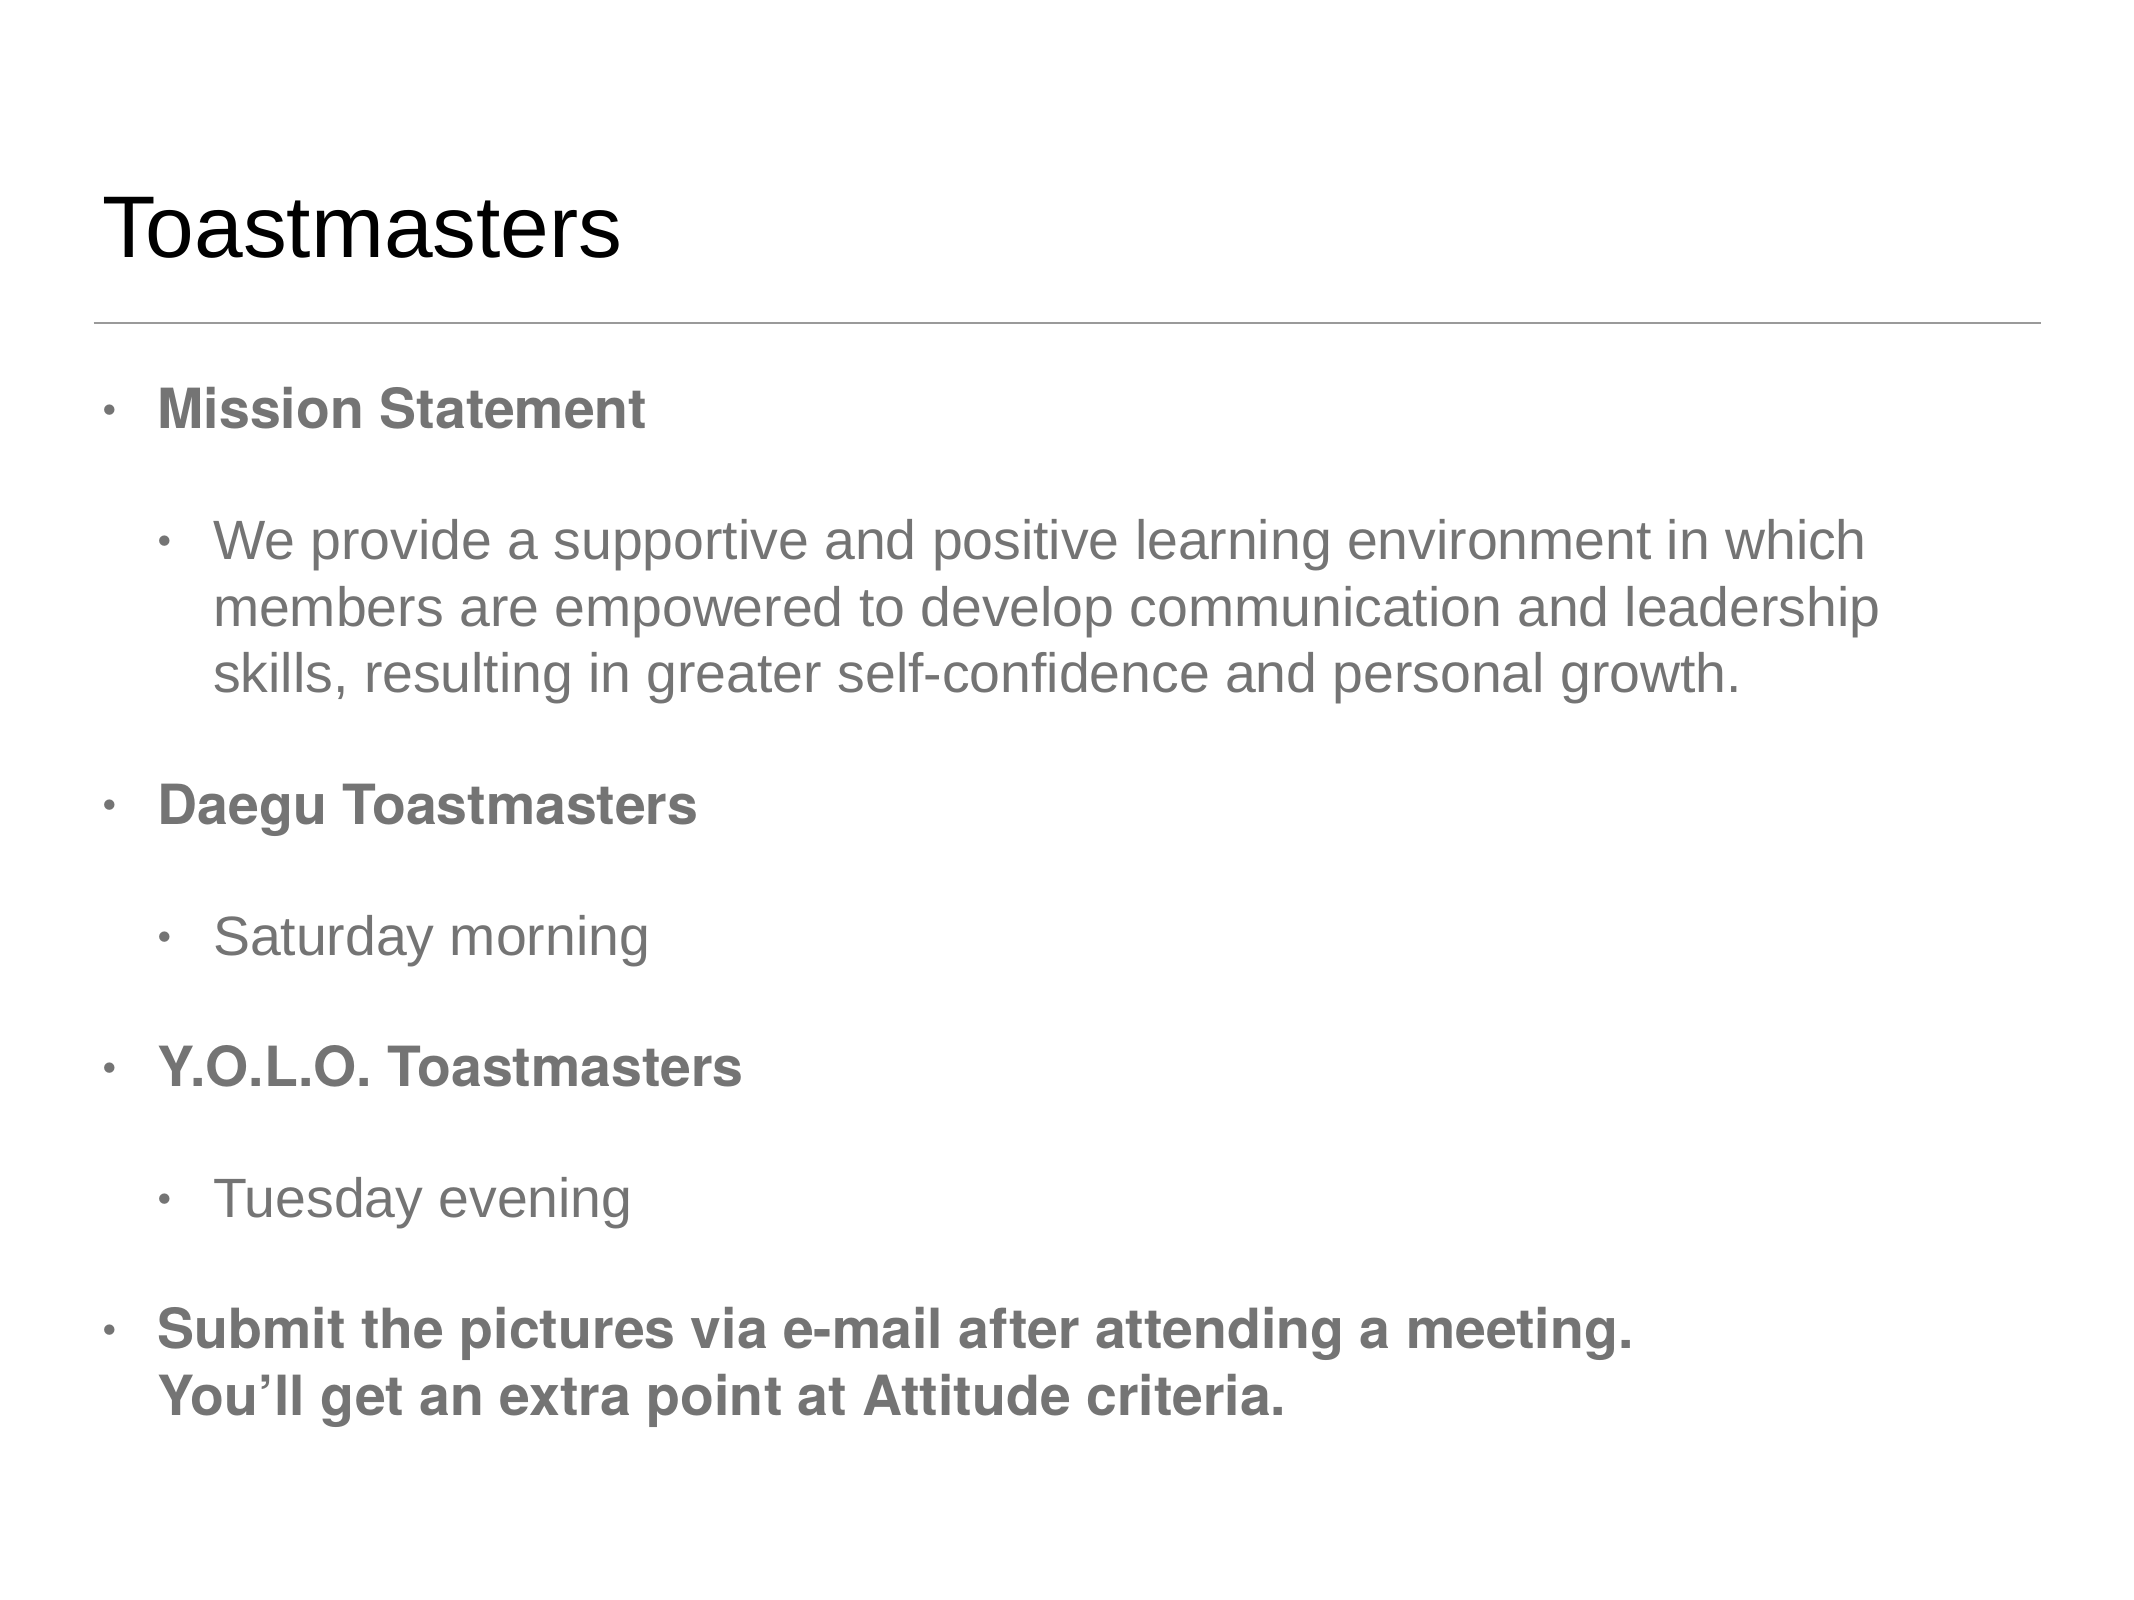

# Toastmasters
Mission Statement
We provide a supportive and positive learning environment in which members are empowered to develop communication and leadership skills, resulting in greater self-confidence and personal growth.
Daegu Toastmasters
Saturday morning
Y.O.L.O. Toastmasters
Tuesday evening
Submit the pictures via e-mail after attending a meeting.
You’ll get an extra point at Attitude criteria.